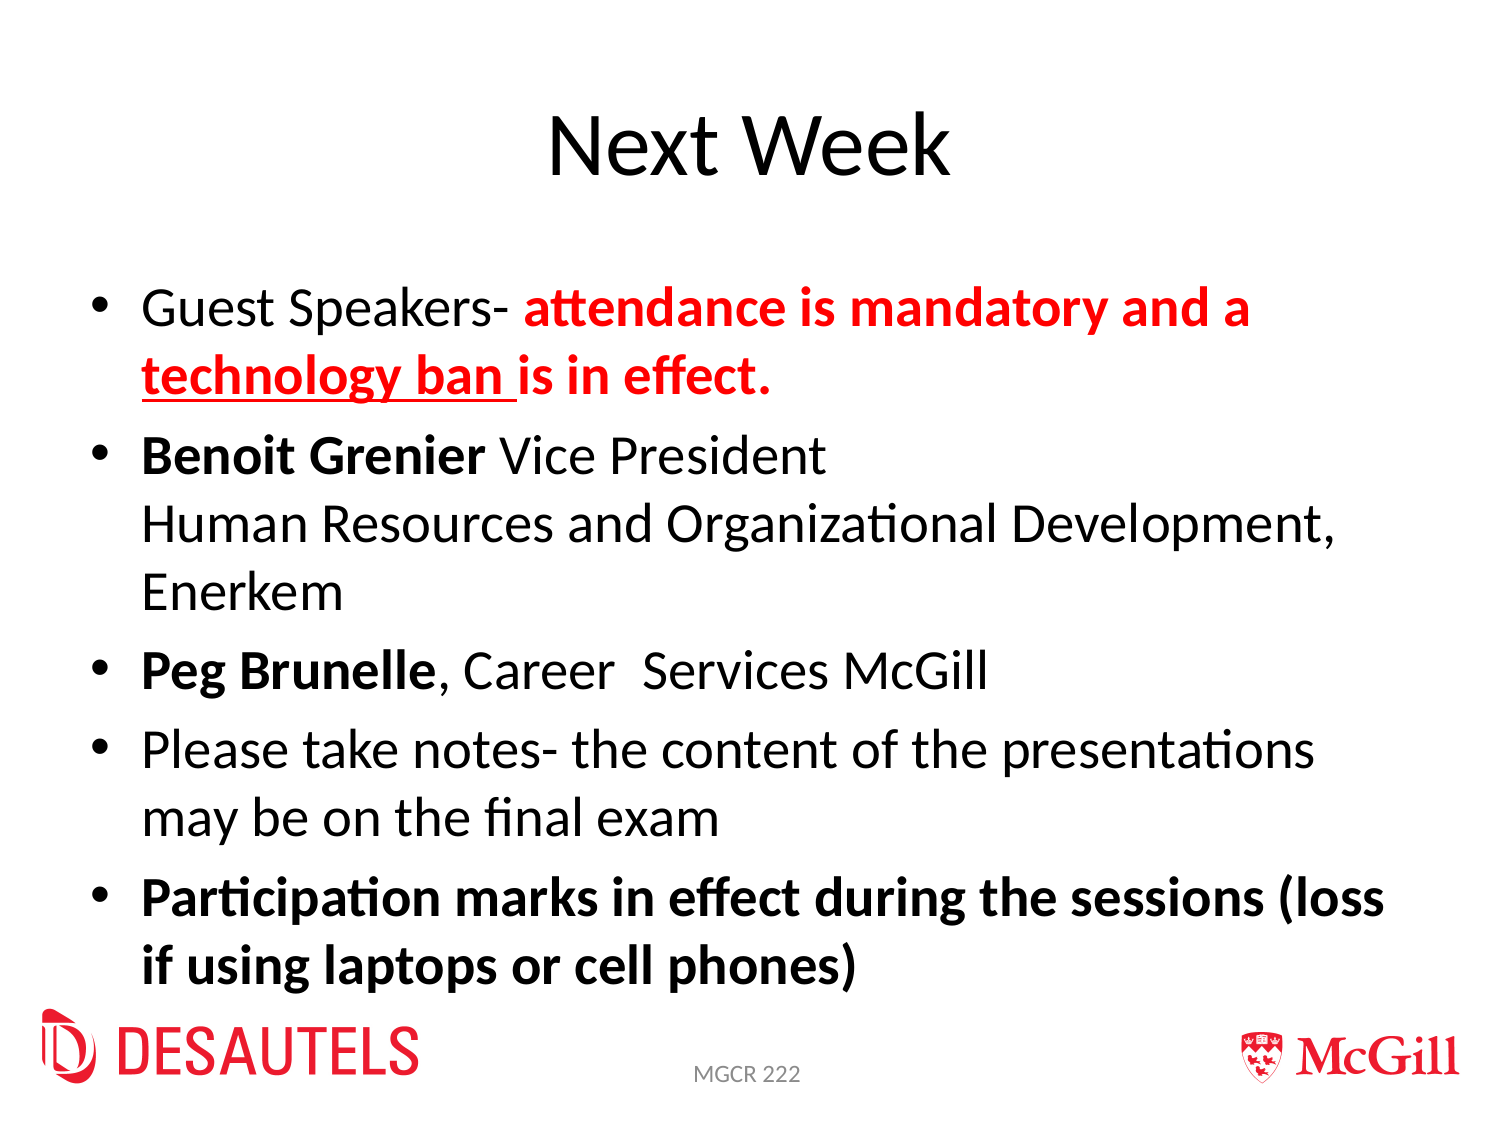

# Next Week
Guest Speakers- attendance is mandatory and a technology ban is in effect.
Benoit Grenier Vice President
Human Resources and Organizational Development, Enerkem
Peg Brunelle, Career  Services McGill
Please take notes- the content of the presentations may be on the final exam
Participation marks in effect during the sessions (loss if using laptops or cell phones)

MGCR 222